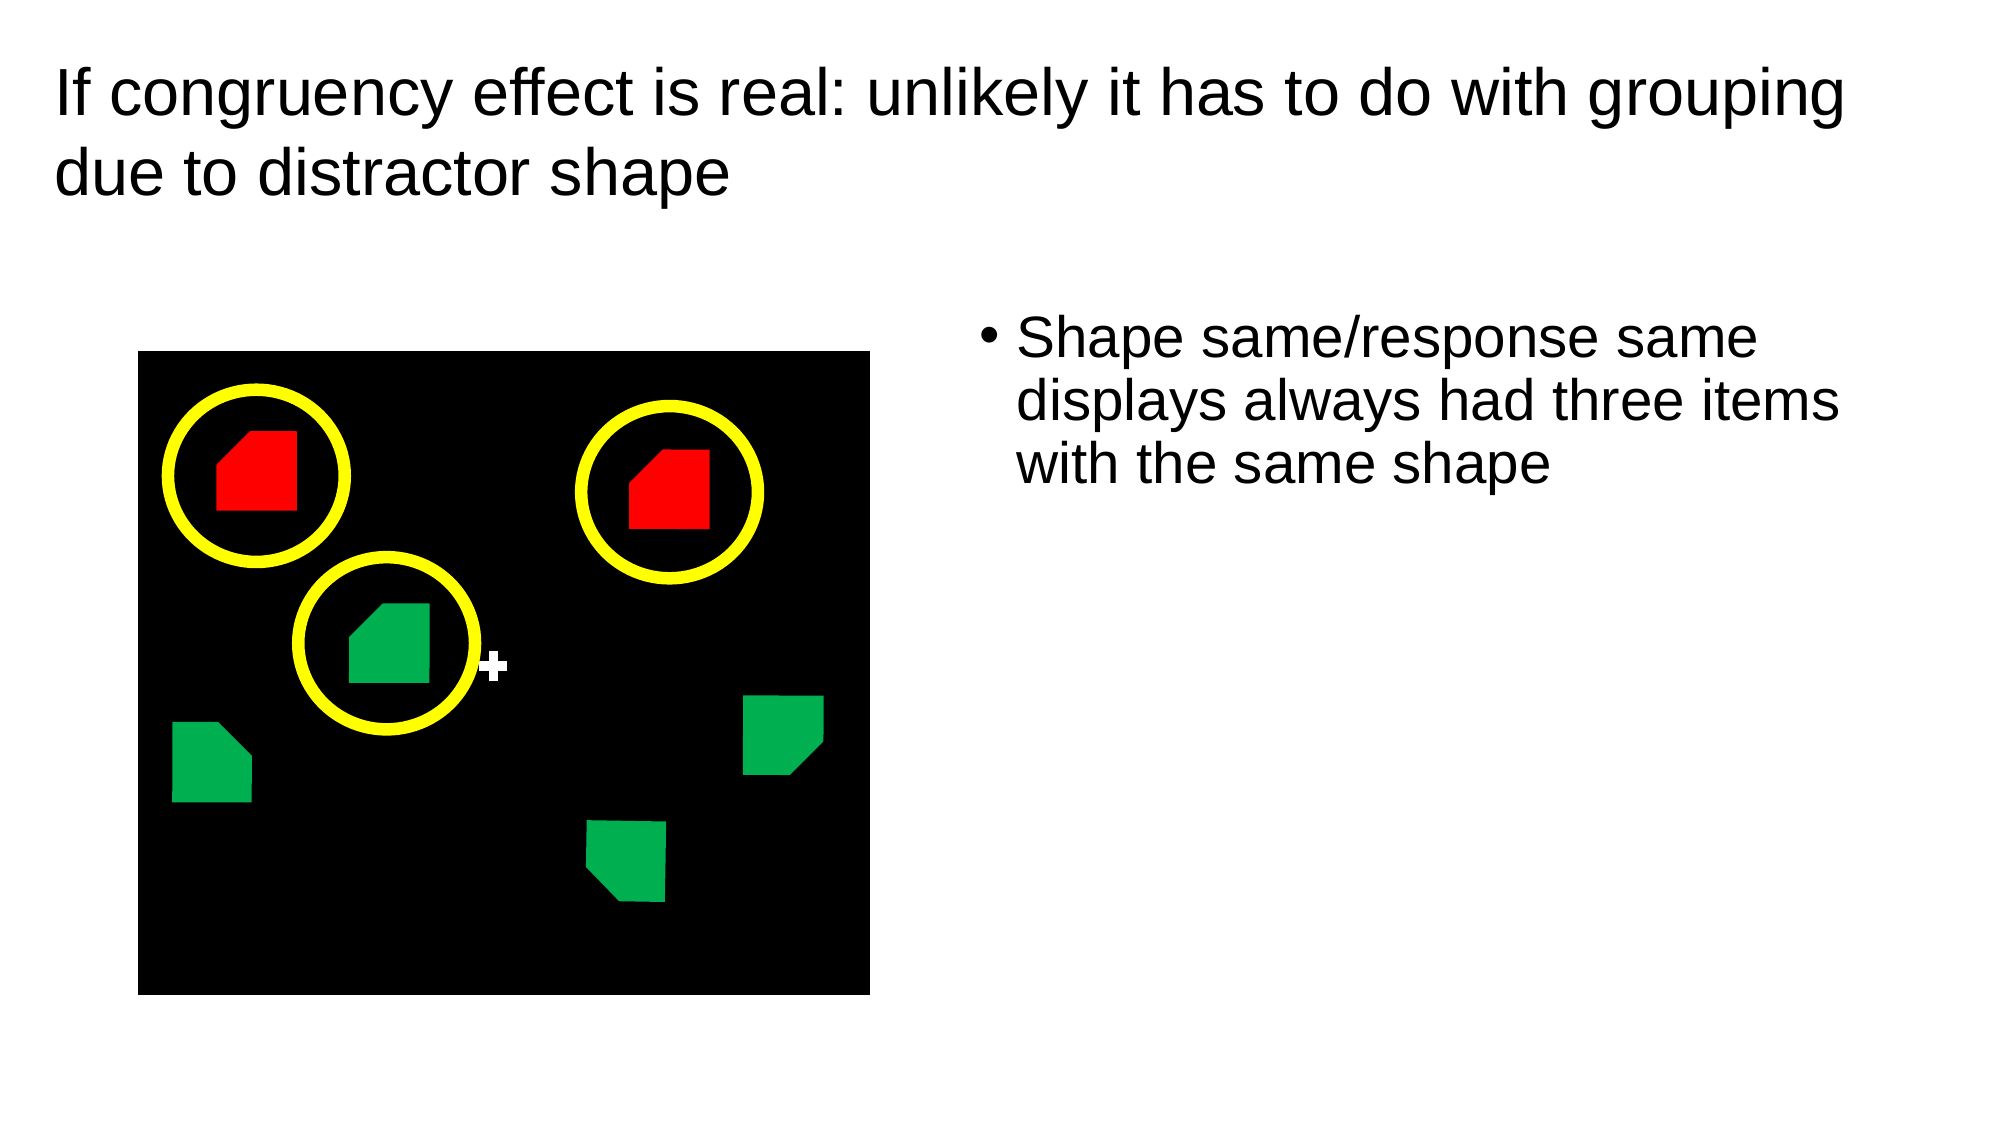

If congruency effect is real: unlikely it has to do with grouping due to distractor shape

Shape same/response same displays always had three items with the same shape